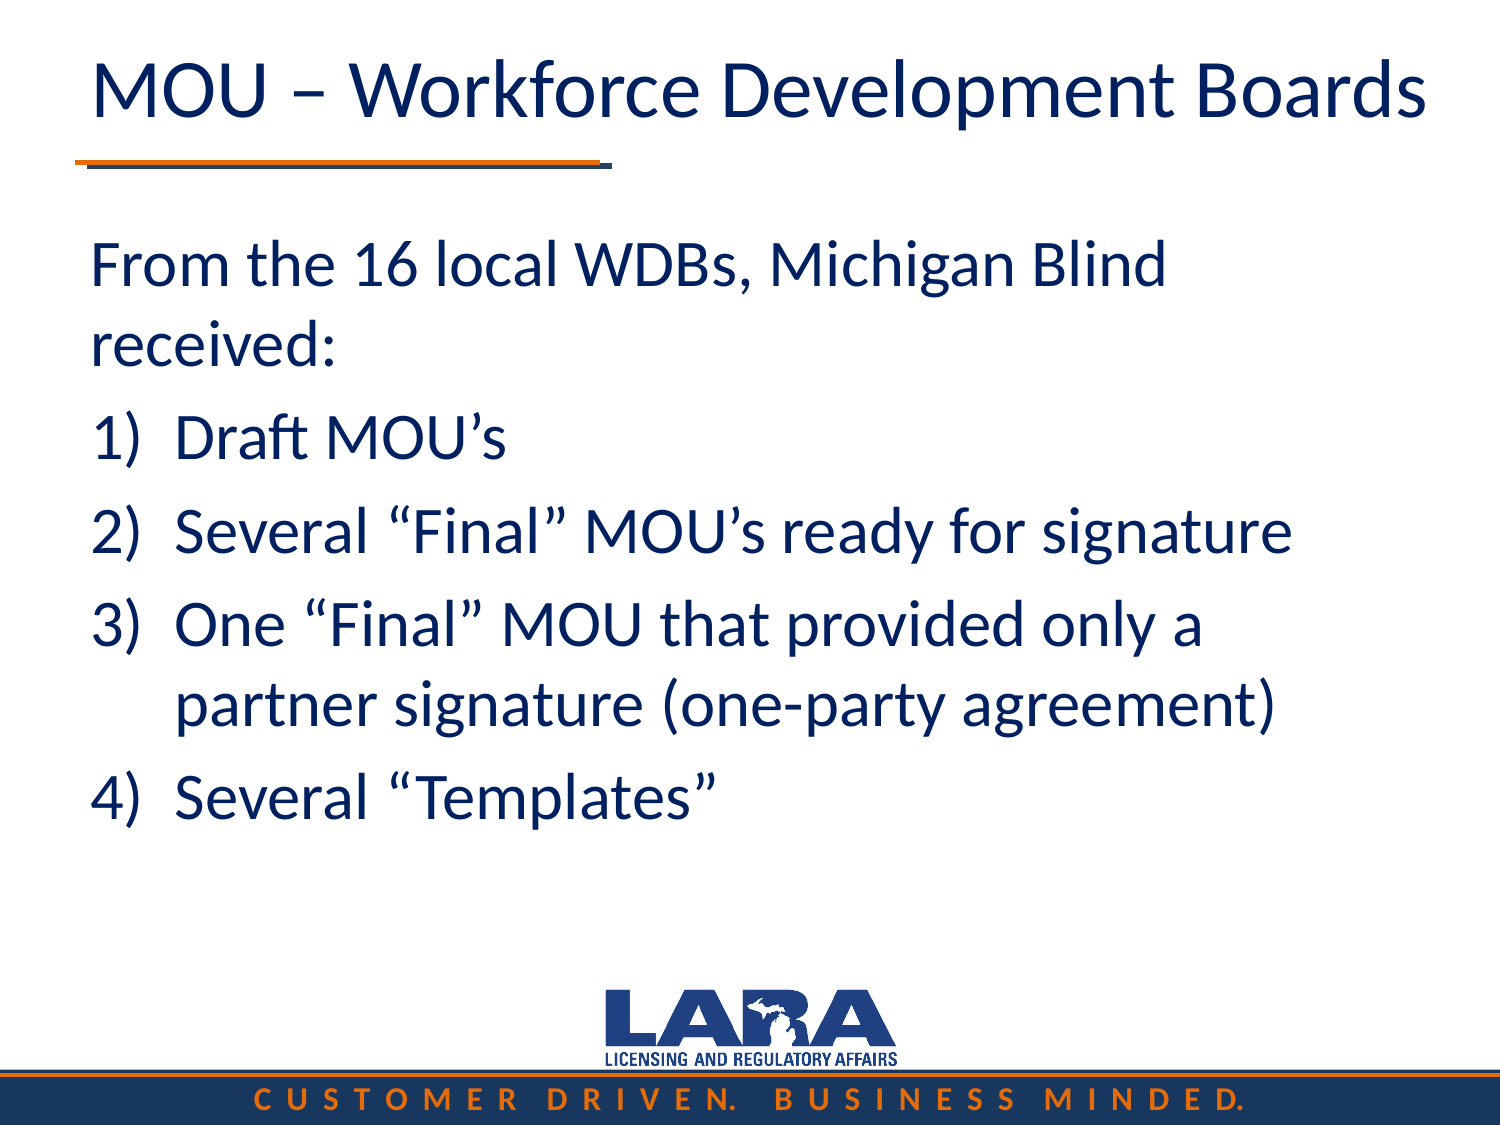

# MOU – Workforce Development Boards
From the 16 local WDBs, Michigan Blind received:
Draft MOU’s
Several “Final” MOU’s ready for signature
One “Final” MOU that provided only a partner signature (one-party agreement)
Several “Templates”